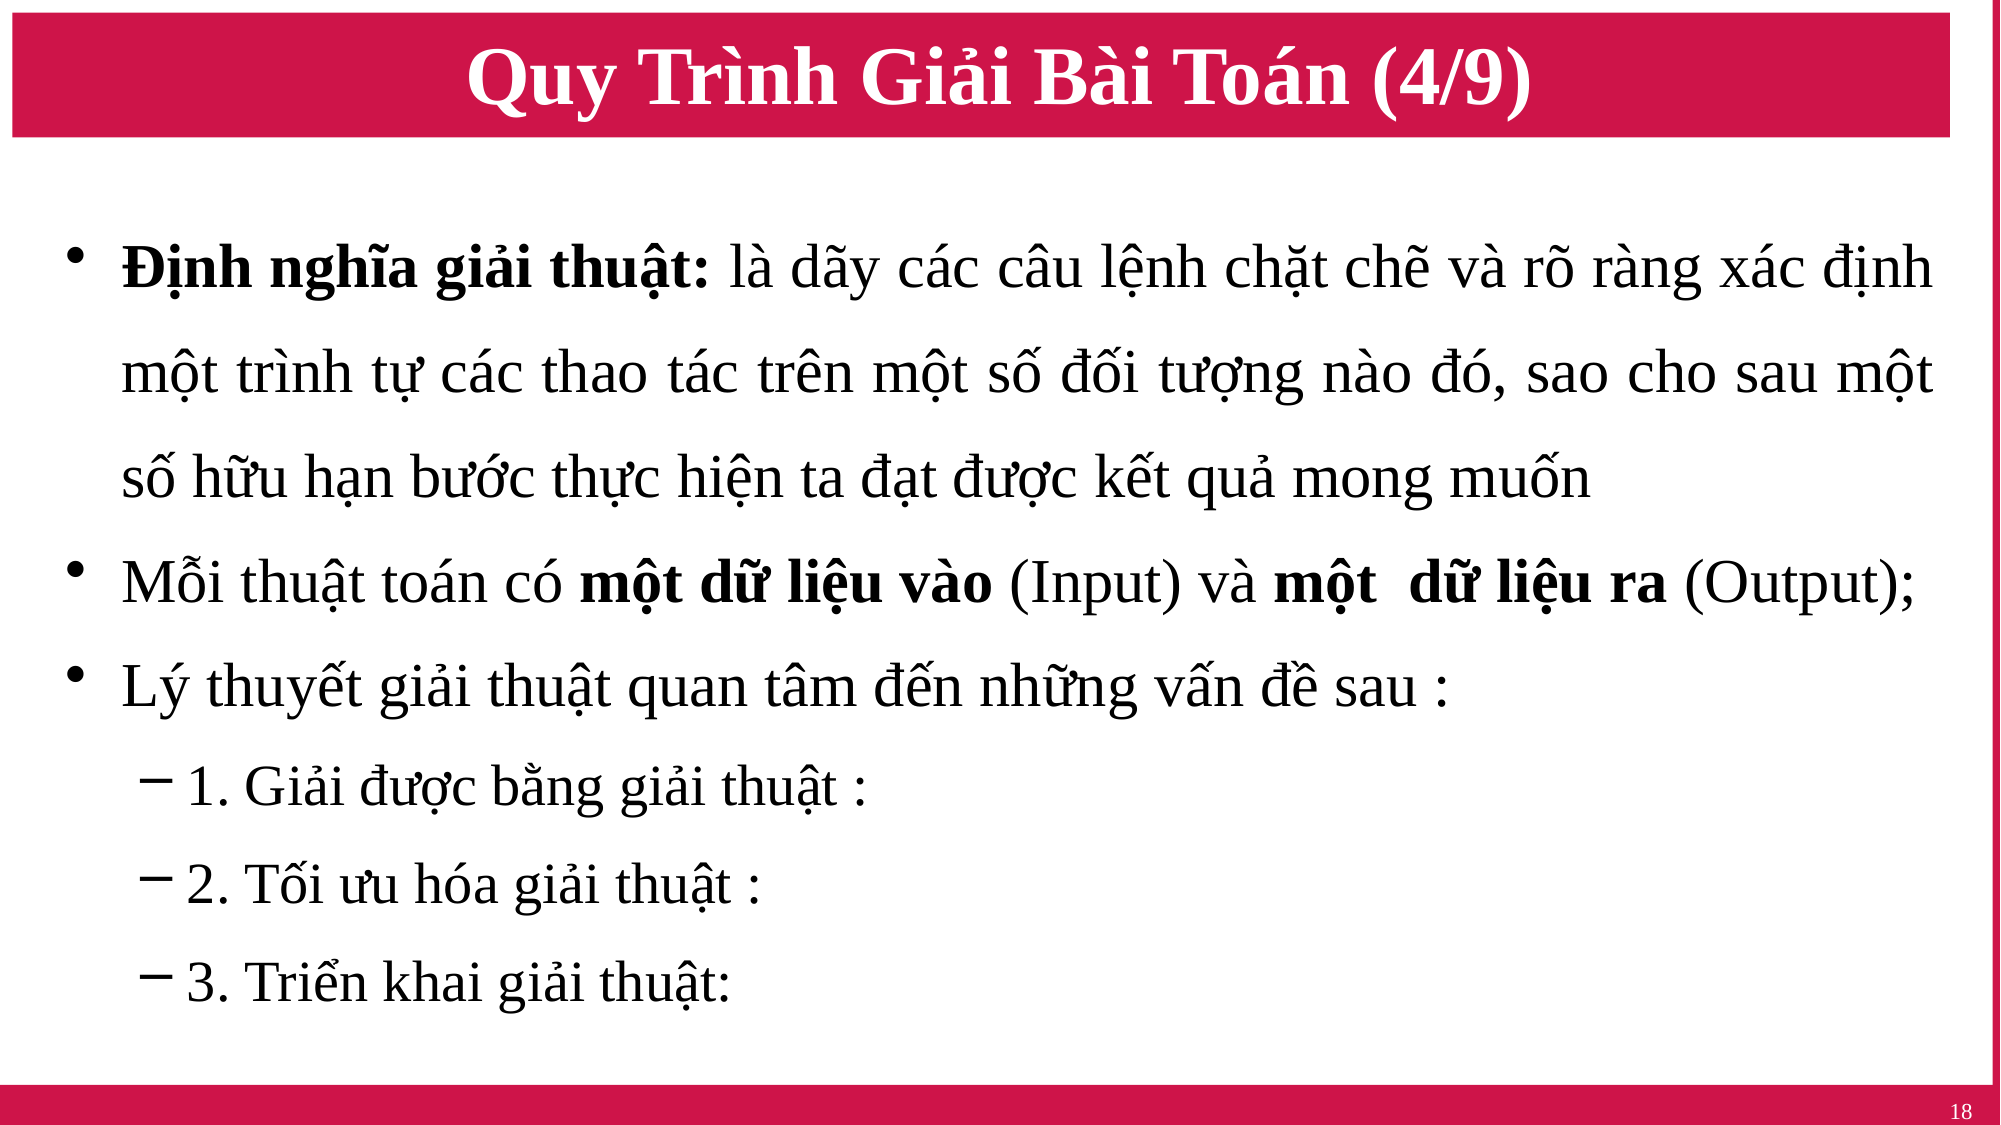

# Quy Trình Giải Bài Toán (4/9)
Định nghĩa giải thuật: là dãy các câu lệnh chặt chẽ và rõ ràng xác định một trình tự các thao tác trên một số đối tượng nào đó, sao cho sau một số hữu hạn bước thực hiện ta đạt được kết quả mong muốn
Mỗi thuật toán có một dữ liệu vào (Input) và một  dữ liệu ra (Output);
Lý thuyết giải thuật quan tâm đến những vấn đề sau :
1. Giải được bằng giải thuật :
2. Tối ưu hóa giải thuật :
3. Triển khai giải thuật:

18